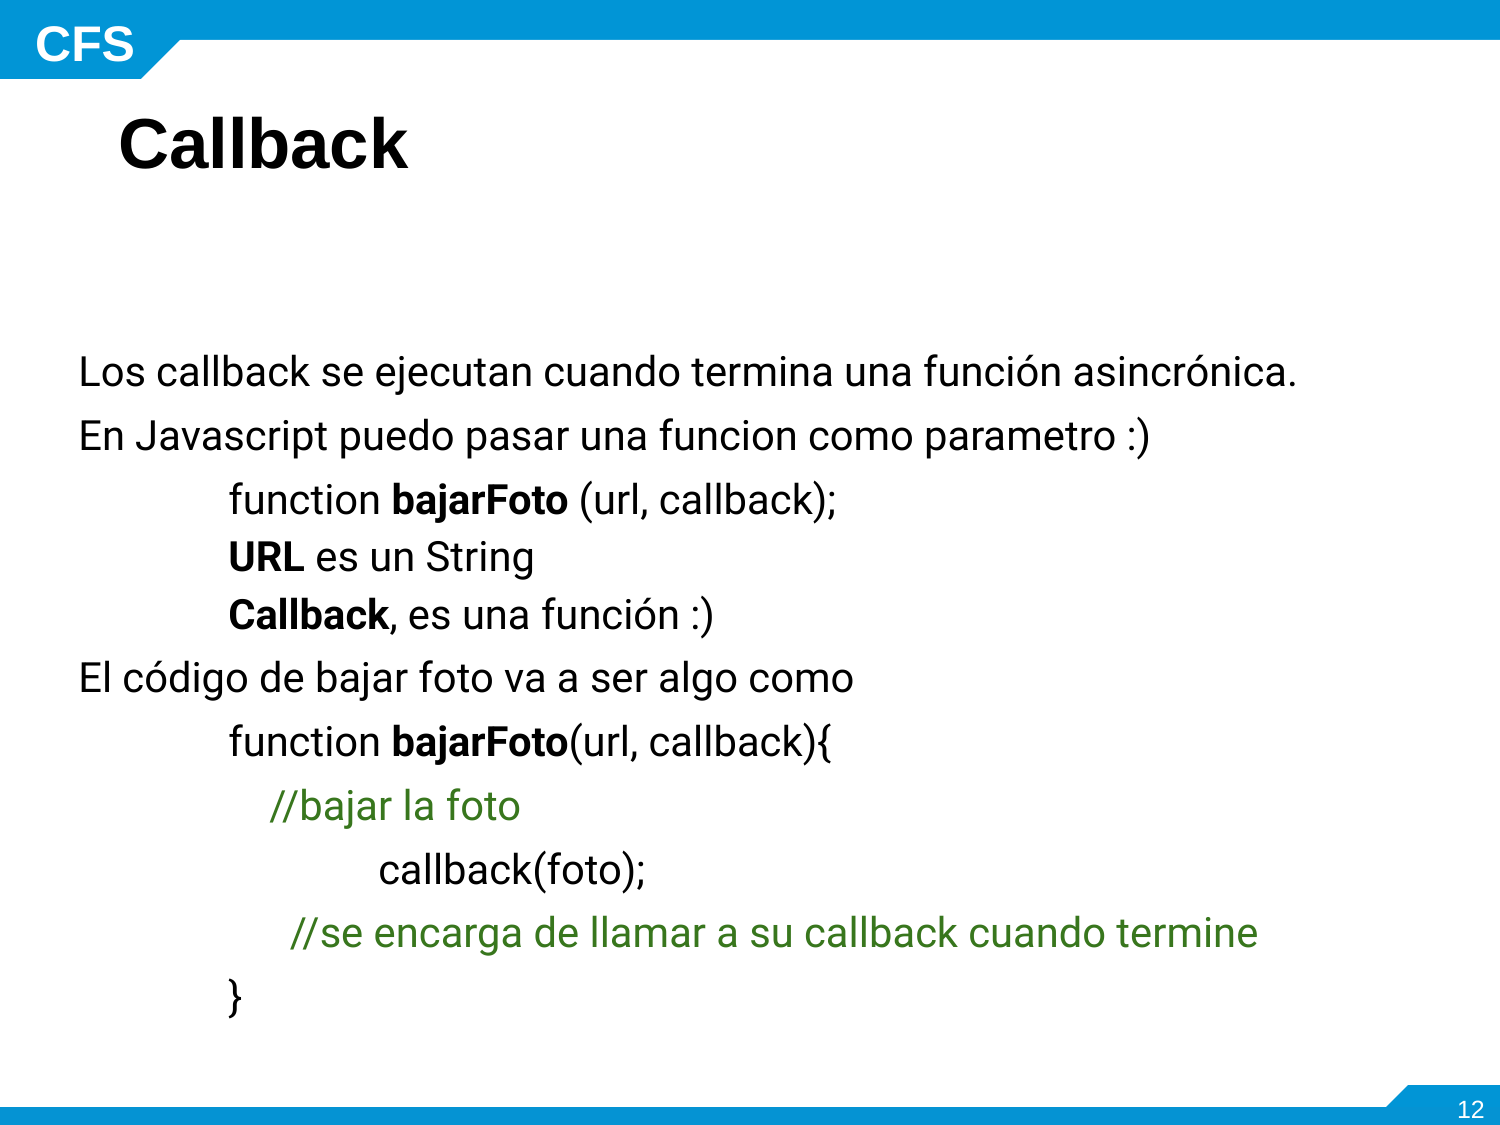

# Callback
Los callback se ejecutan cuando termina una función asincrónica.
En Javascript puedo pasar una funcion como parametro :)
function bajarFoto (url, callback);
URL es un String
Callback, es una función :)
El código de bajar foto va a ser algo como
function bajarFoto(url, callback){
    //bajar la foto
	callback(foto);
      //se encarga de llamar a su callback cuando termine
}
12